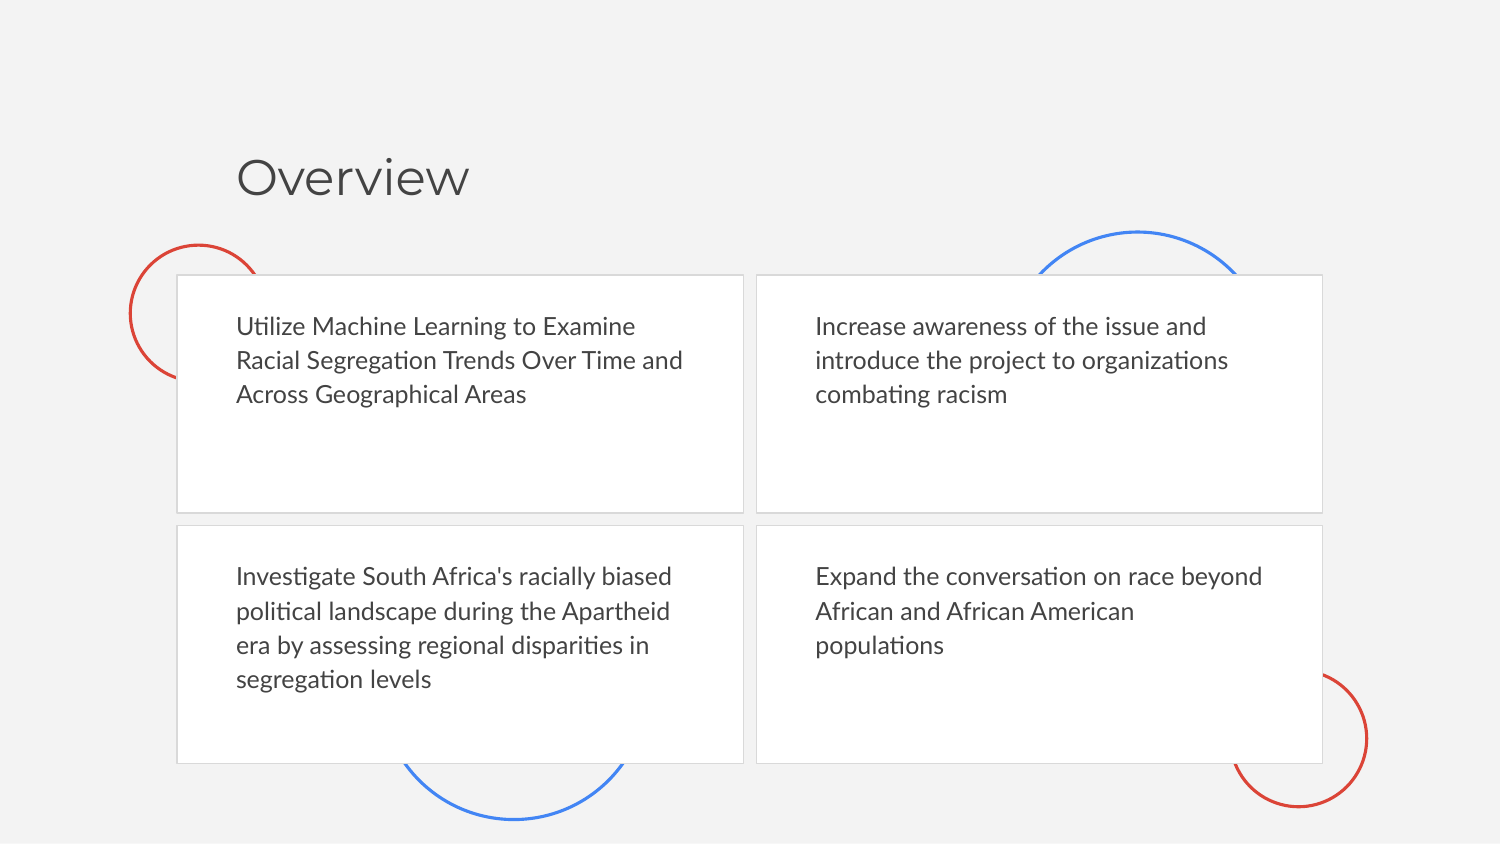

# Overview
Utilize Machine Learning to Examine Racial Segregation Trends Over Time and Across Geographical Areas
Increase awareness of the issue and introduce the project to organizations combating racism
Investigate South Africa's racially biased political landscape during the Apartheid era by assessing regional disparities in segregation levels
Expand the conversation on race beyond African and African American populations